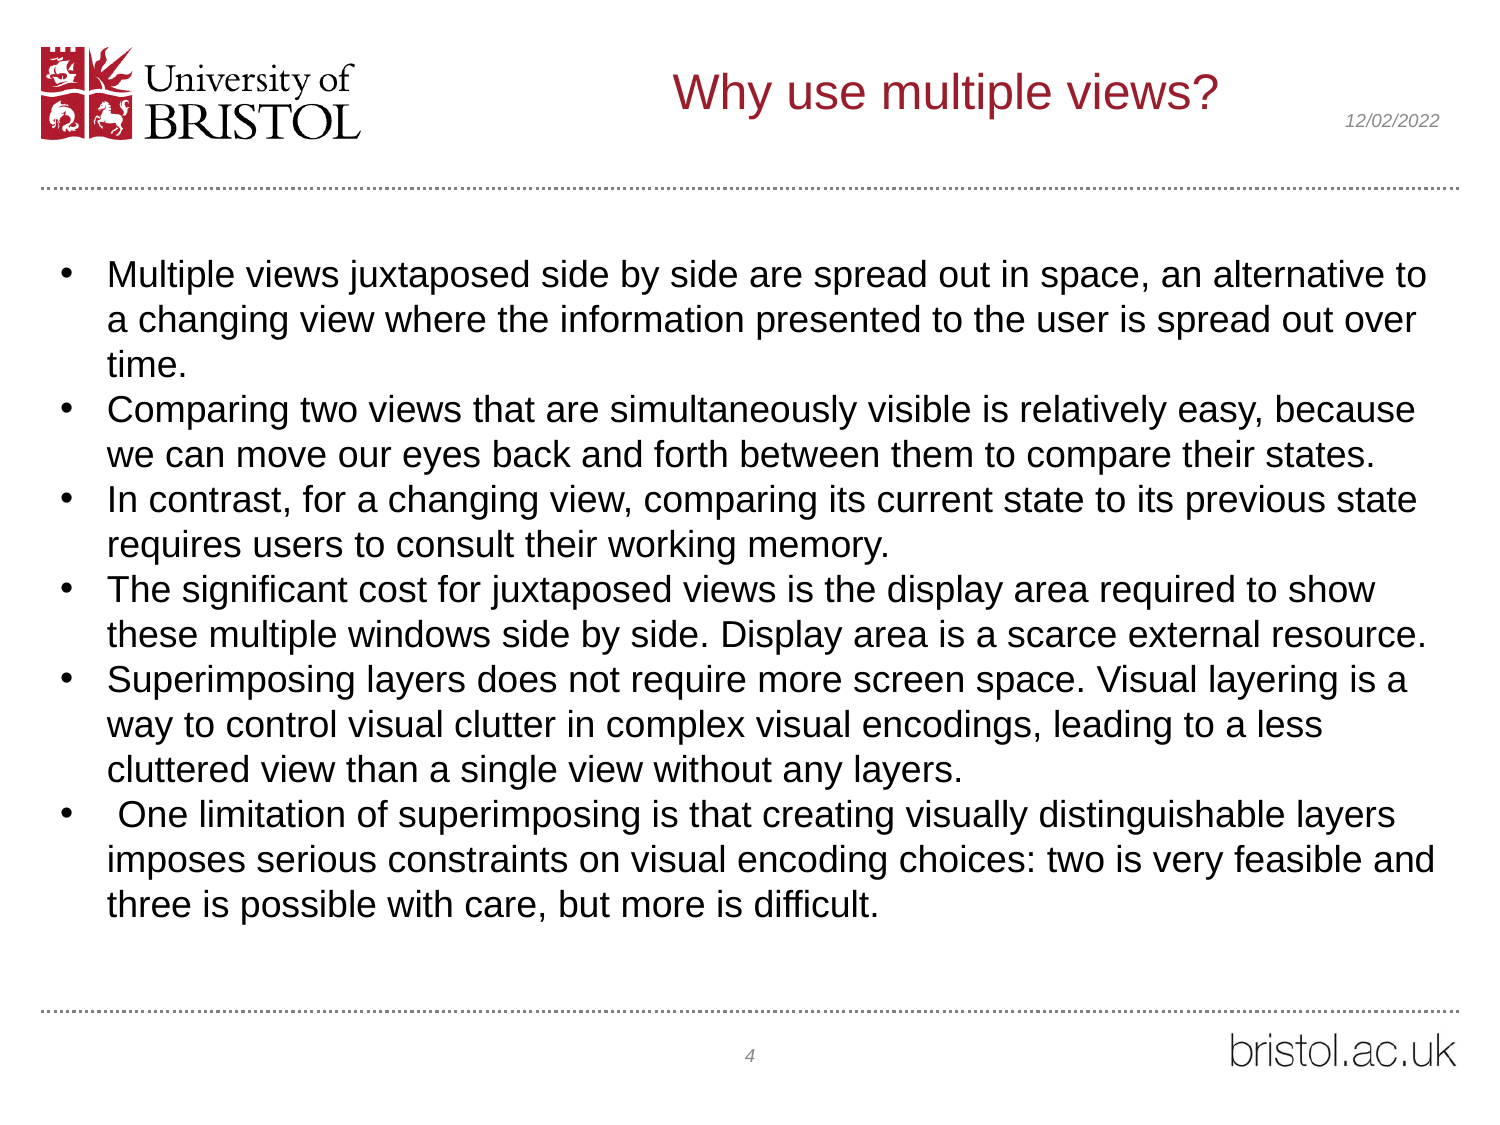

# Why use multiple views?
12/02/2022
Multiple views juxtaposed side by side are spread out in space, an alternative to a changing view where the information presented to the user is spread out over time.
Comparing two views that are simultaneously visible is relatively easy, because we can move our eyes back and forth between them to compare their states.
In contrast, for a changing view, comparing its current state to its previous state requires users to consult their working memory.
The significant cost for juxtaposed views is the display area required to show these multiple windows side by side. Display area is a scarce external resource.
Superimposing layers does not require more screen space. Visual layering is a way to control visual clutter in complex visual encodings, leading to a less cluttered view than a single view without any layers.
 One limitation of superimposing is that creating visually distinguishable layers imposes serious constraints on visual encoding choices: two is very feasible and three is possible with care, but more is difficult.

4